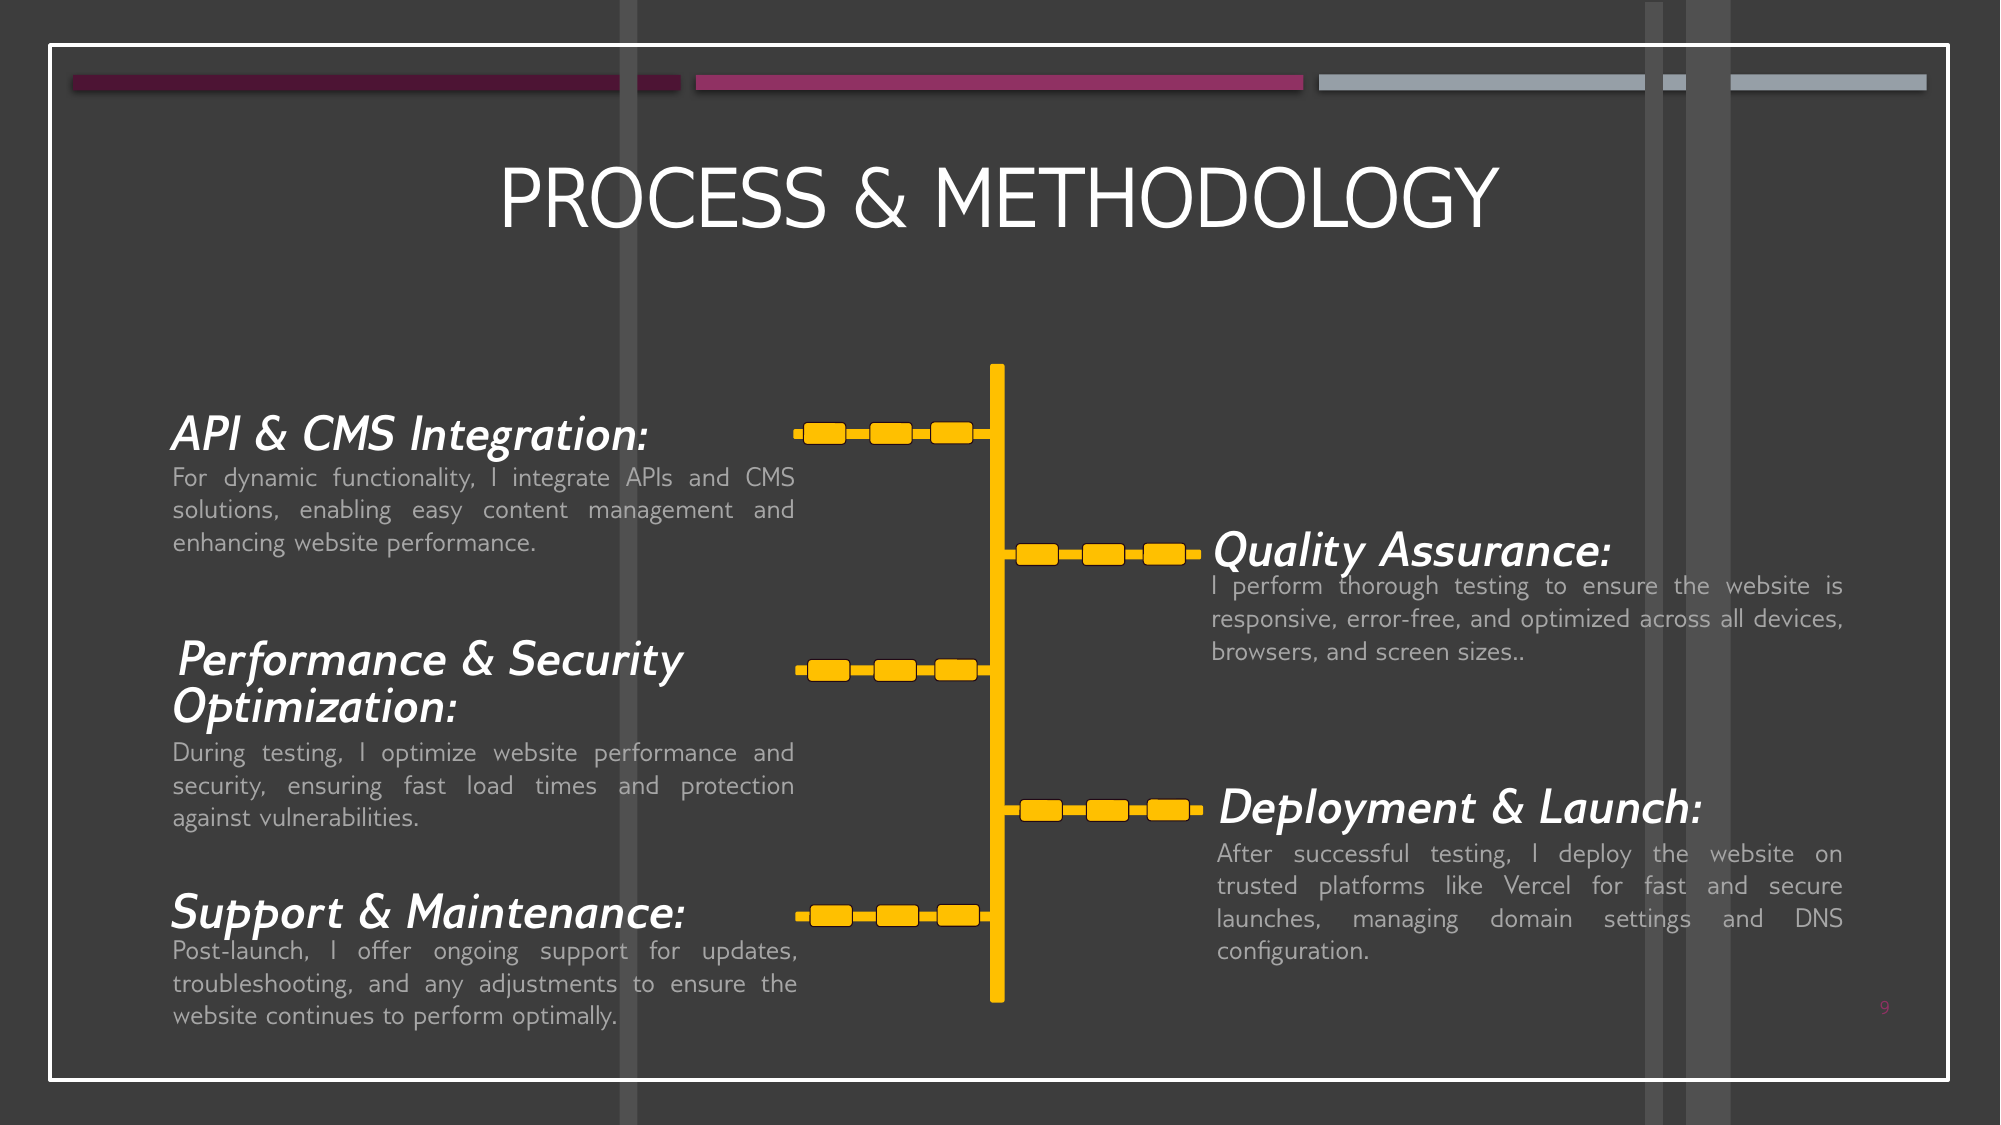

# Process & Methodology

API & CMS Integration:
For dynamic functionality, I integrate APIs and CMS solutions, enabling easy content management and enhancing website performance.
Quality Assurance:
I perform thorough testing to ensure the website is responsive, error-free, and optimized across all devices, browsers, and screen sizes..
Performance & Security
Optimization:
During testing, I optimize website performance and security, ensuring fast load times and protection against vulnerabilities.
Deployment & Launch:
After successful testing, I deploy the website on trusted platforms like Vercel for fast and secure launches, managing domain settings and DNS configuration.
Support & Maintenance:
Post-launch, I offer ongoing support for updates, troubleshooting, and any adjustments to ensure the website continues to perform optimally.
9